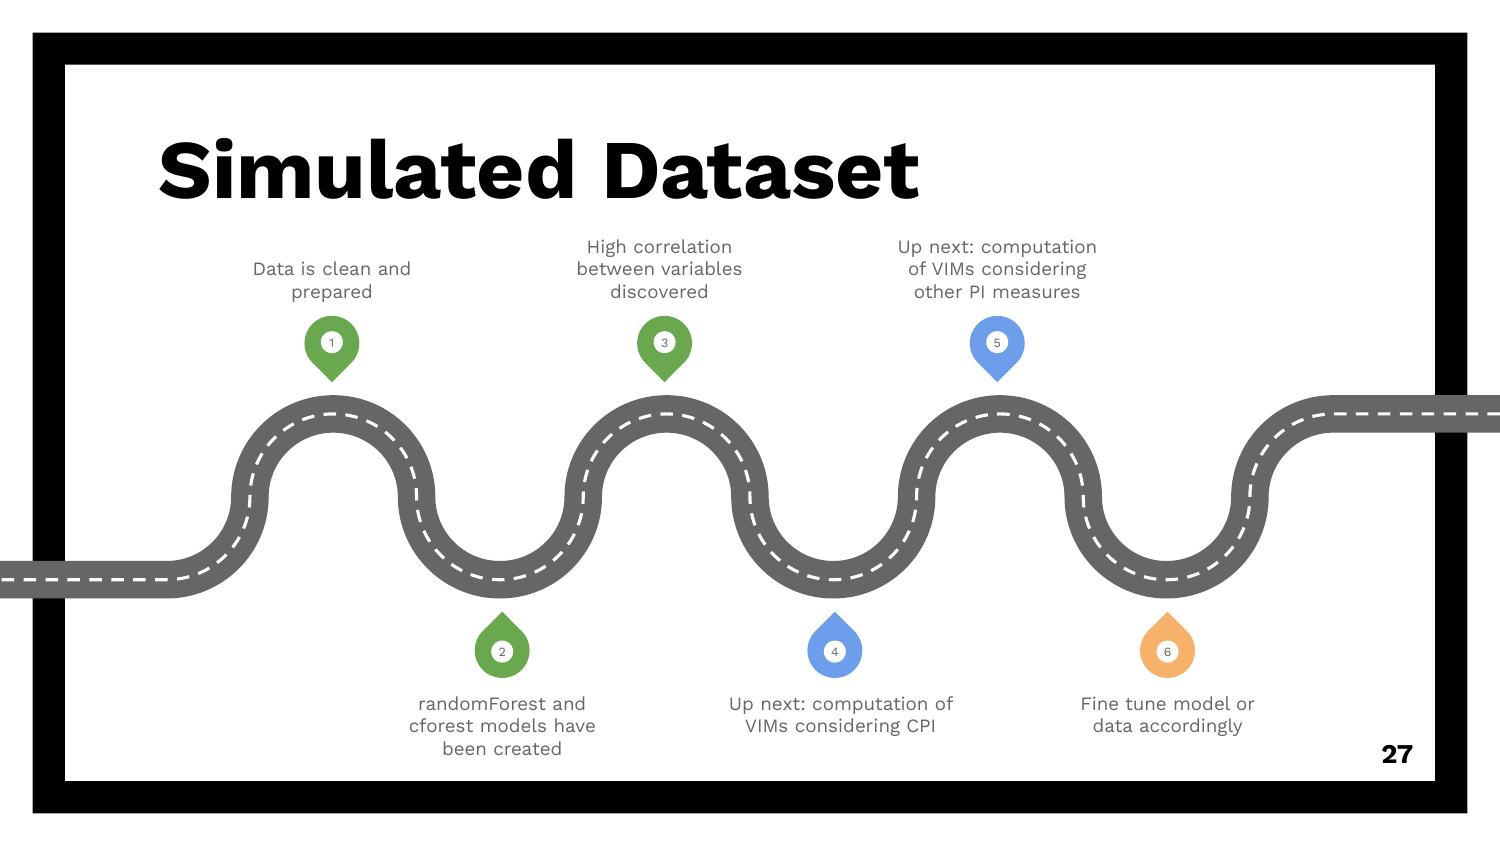

# Simulated Dataset
Data is clean and prepared
High correlation between variables discovered
Up next: computation of VIMs considering other PI measures

1

3

5

2

4

6
randomForest and cforest models have been created
Up next: computation of VIMs considering CPI
Fine tune model or data accordingly
27